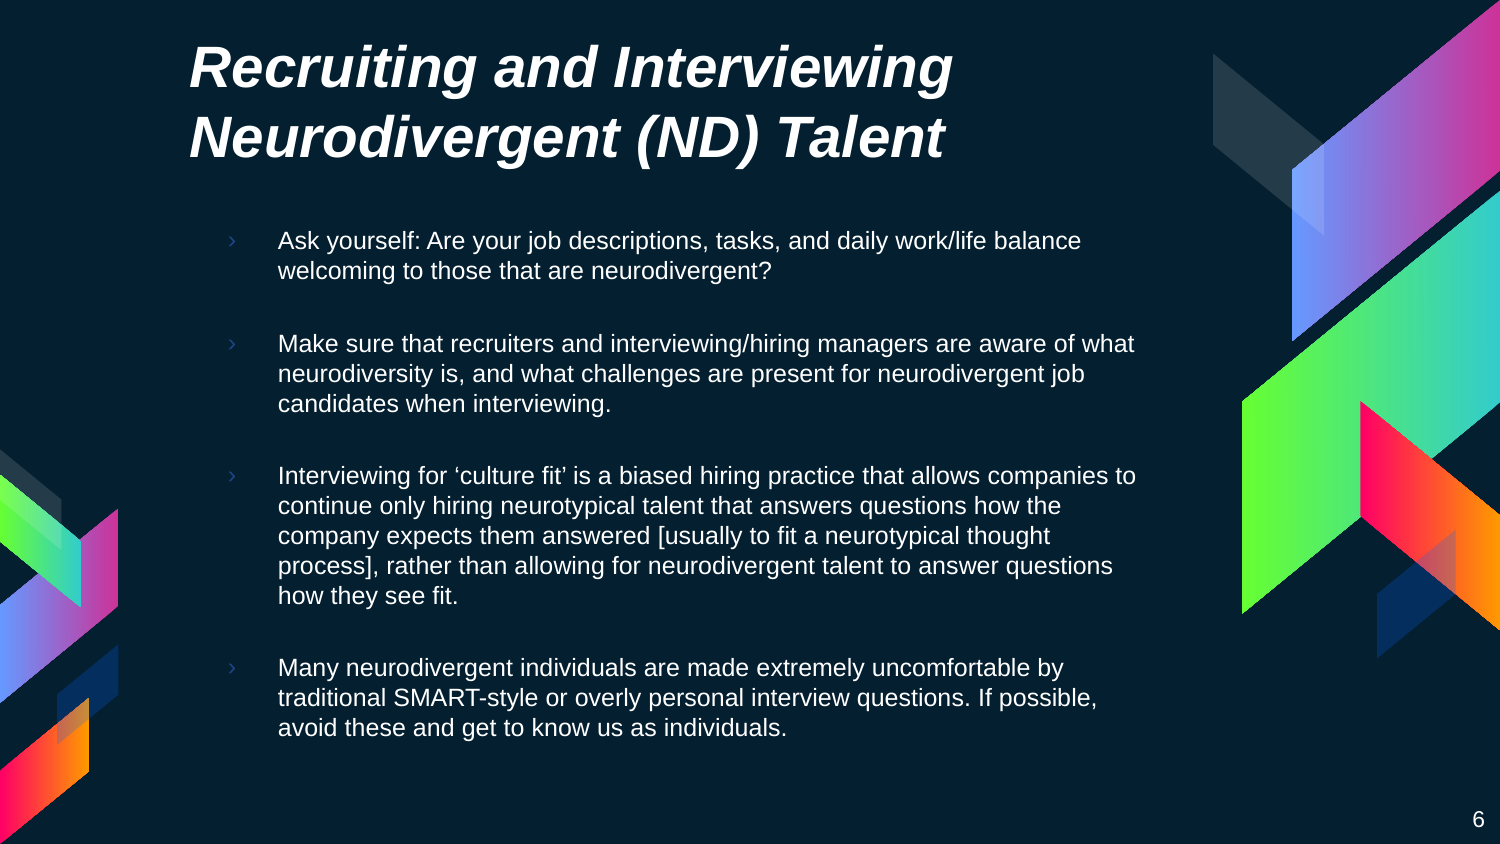

# Recruiting and Interviewing Neurodivergent (ND) Talent
Ask yourself: Are your job descriptions, tasks, and daily work/life balance welcoming to those that are neurodivergent?
Make sure that recruiters and interviewing/hiring managers are aware of what neurodiversity is, and what challenges are present for neurodivergent job candidates when interviewing.
Interviewing for ‘culture fit’ is a biased hiring practice that allows companies to continue only hiring neurotypical talent that answers questions how the company expects them answered [usually to fit a neurotypical thought process], rather than allowing for neurodivergent talent to answer questions how they see fit.
Many neurodivergent individuals are made extremely uncomfortable by traditional SMART-style or overly personal interview questions. If possible, avoid these and get to know us as individuals.
6